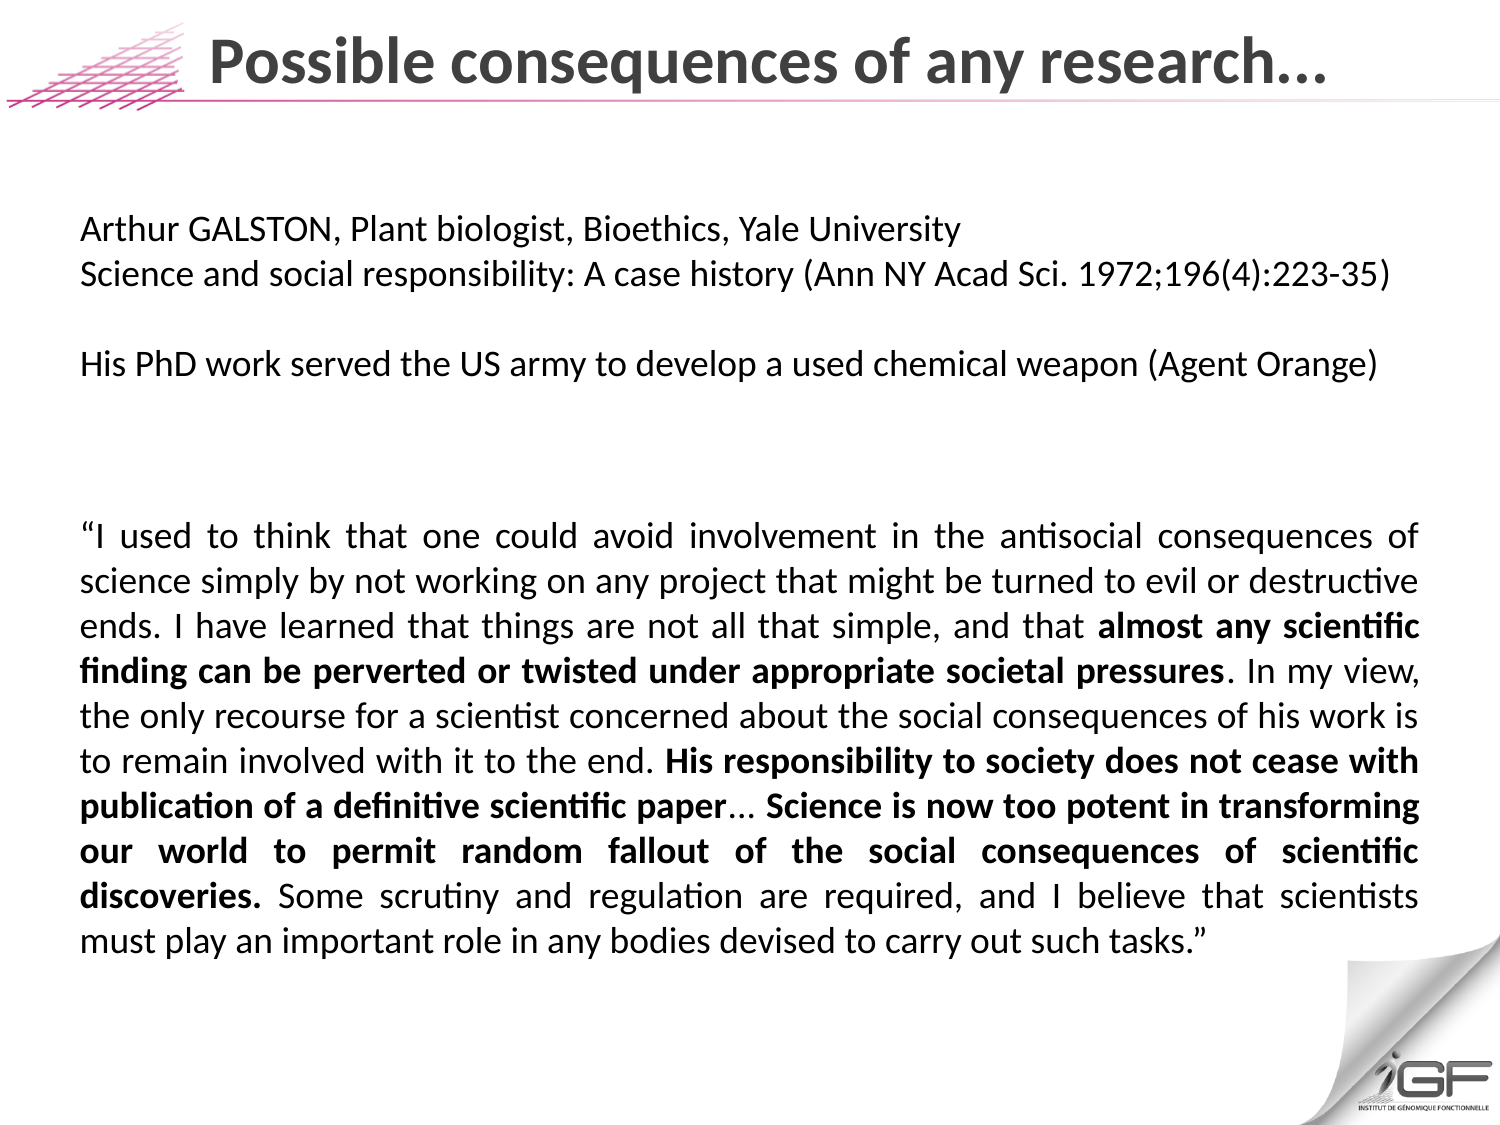

# Possible consequences of any research...
Arthur GALSTON, Plant biologist, Bioethics, Yale University
Science and social responsibility: A case history (Ann NY Acad Sci. 1972;196(4):223-35)

His PhD work served the US army to develop a used chemical weapon (Agent Orange)
“I used to think that one could avoid involvement in the antisocial consequences of science simply by not working on any project that might be turned to evil or destructive ends. I have learned that things are not all that simple, and that almost any scientific finding can be perverted or twisted under appropriate societal pressures. In my view, the only recourse for a scientist concerned about the social consequences of his work is to remain involved with it to the end. His responsibility to society does not cease with publication of a definitive scientific paper... Science is now too potent in transforming our world to permit random fallout of the social consequences of scientific discoveries. Some scrutiny and regulation are required, and I believe that scientists must play an important role in any bodies devised to carry out such tasks.”